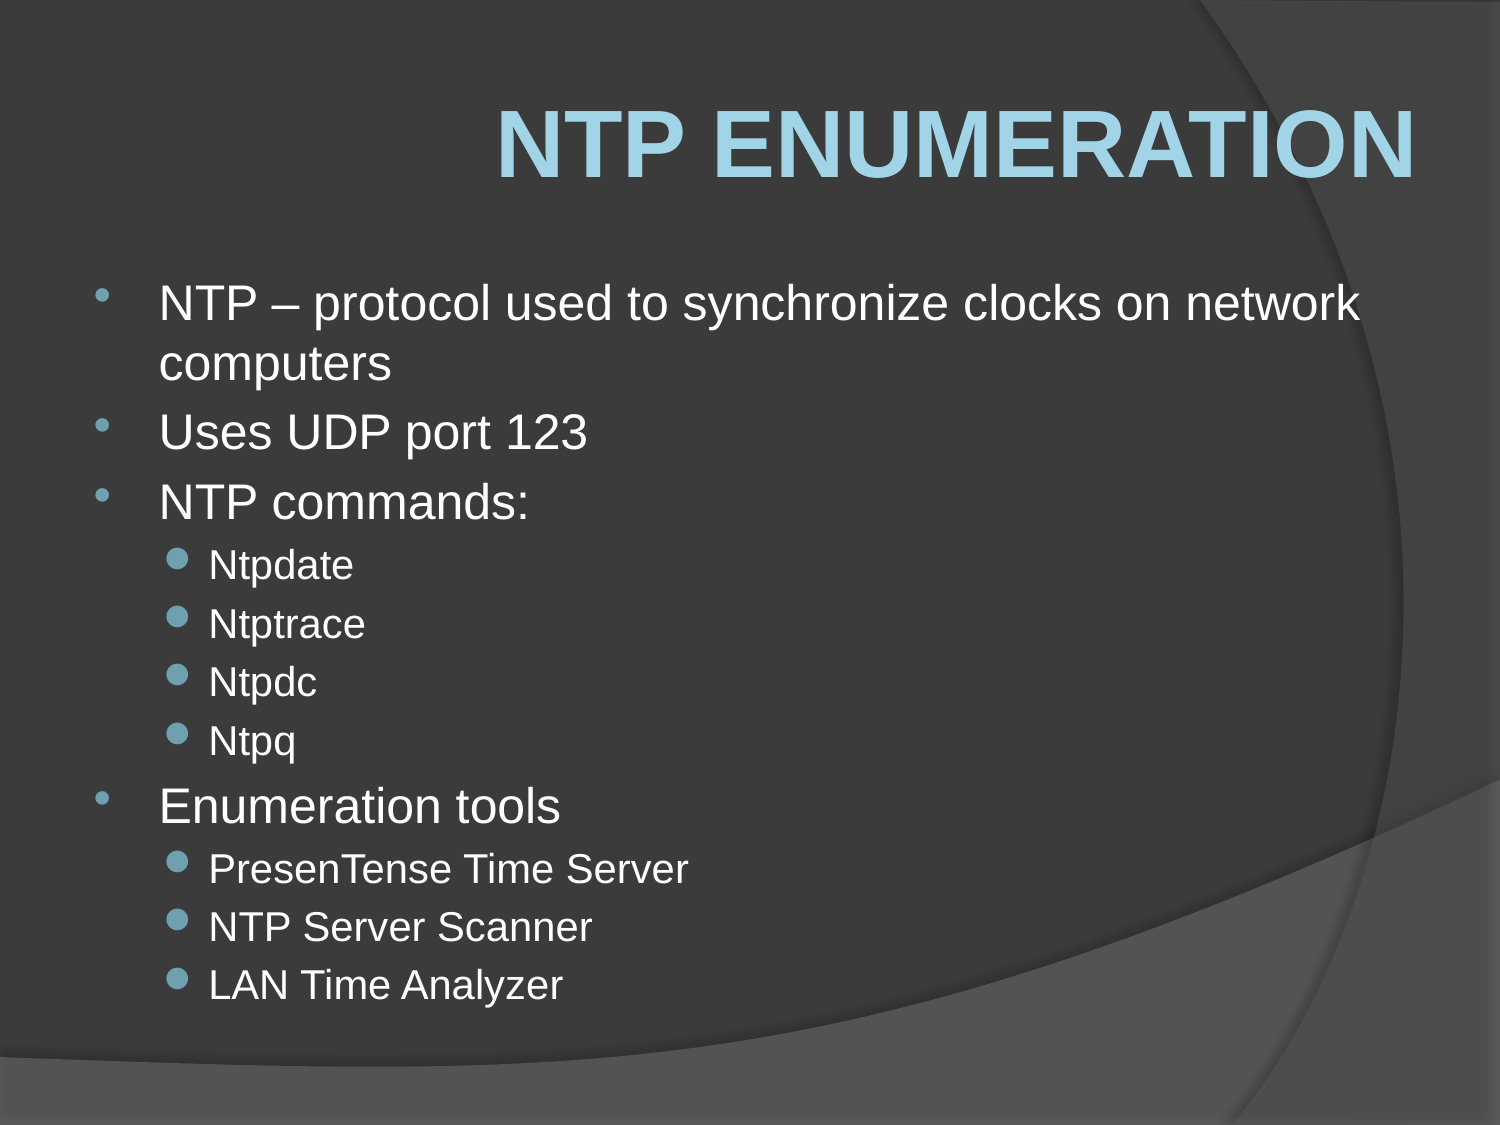

# NTP Enumeration
NTP – protocol used to synchronize clocks on network computers
Uses UDP port 123
NTP commands:
Ntpdate
Ntptrace
Ntpdc
Ntpq
Enumeration tools
PresenTense Time Server
NTP Server Scanner
LAN Time Analyzer